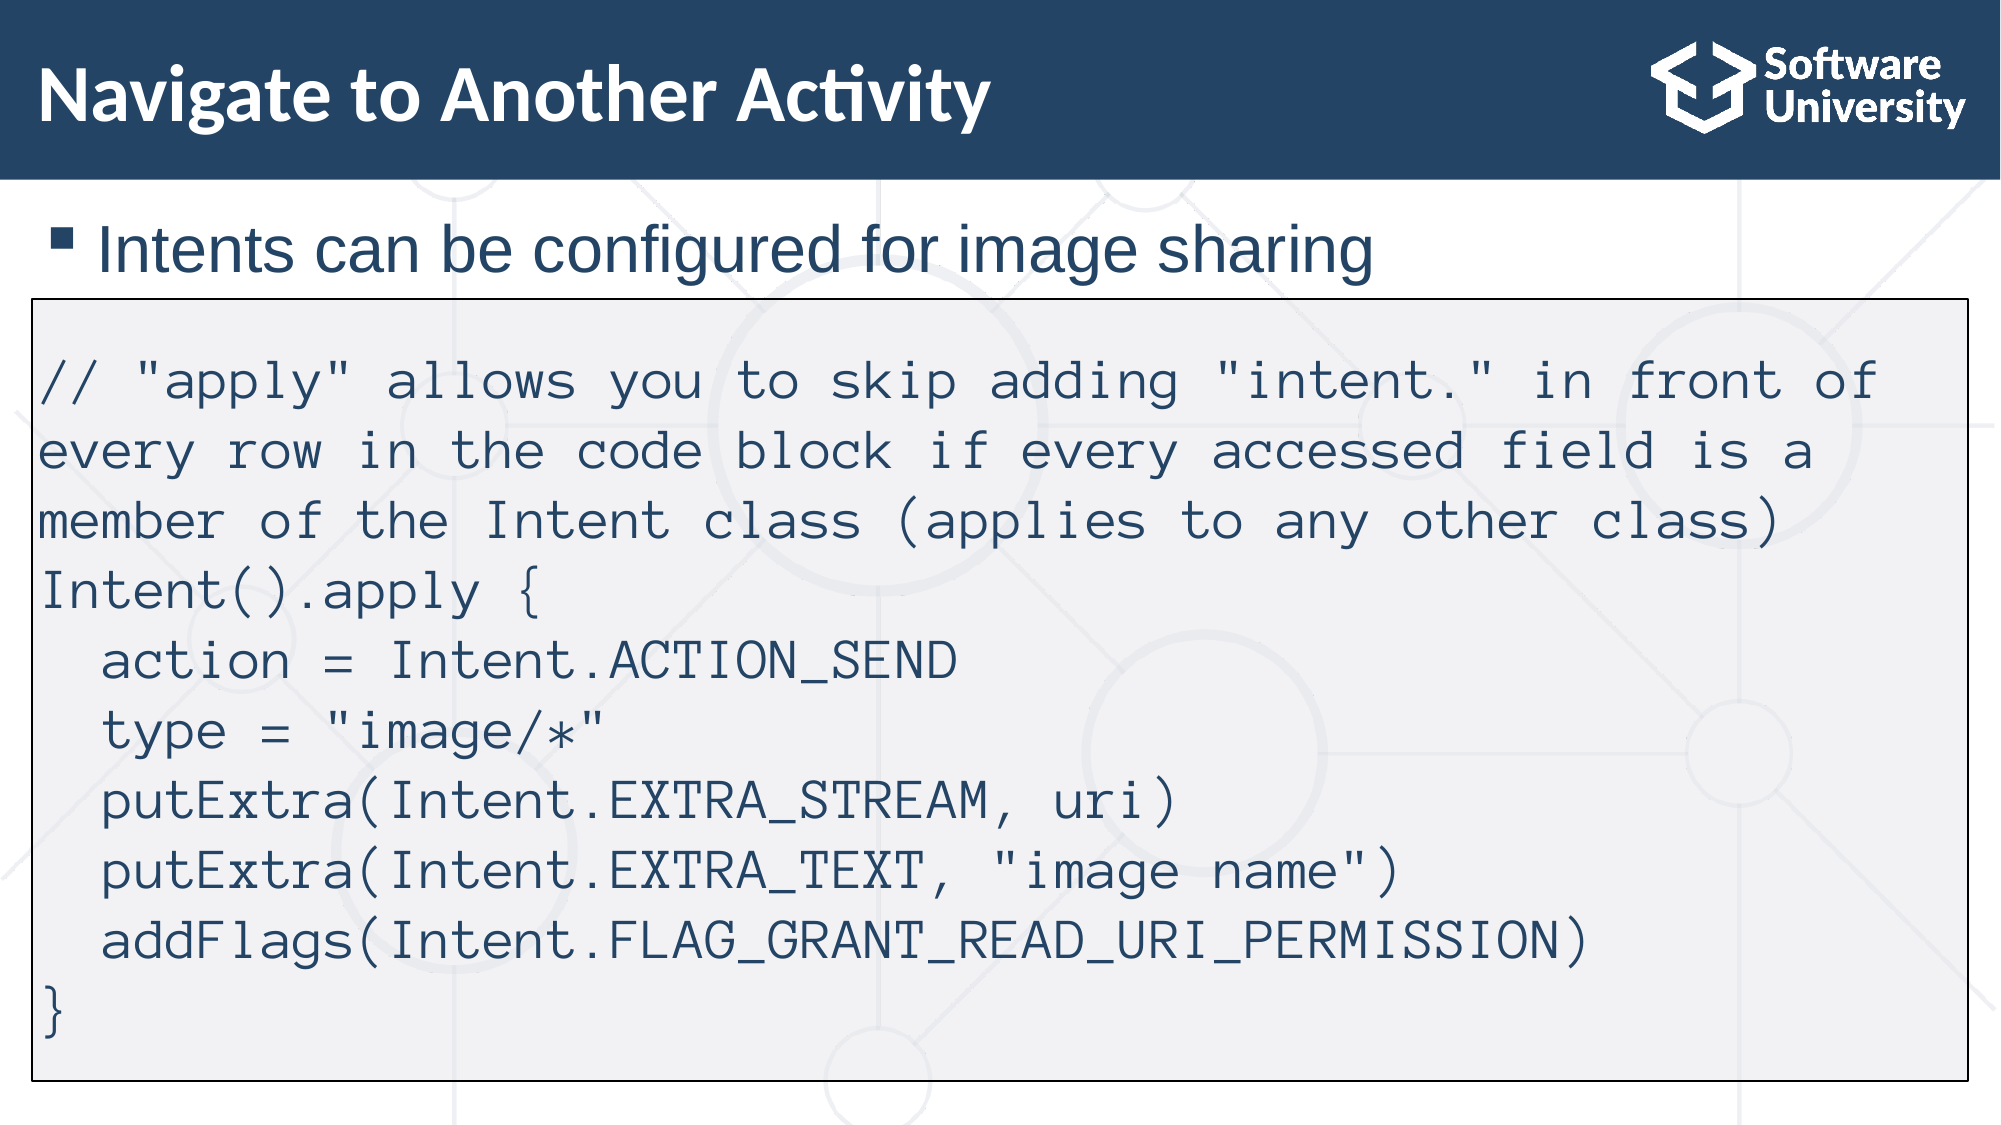

# Navigate to Another Activity
Intents can be configured for image sharing
// "apply" allows you to skip adding "intent." in front of every row in the code block if every accessed field is a member of the Intent class (applies to any other class)
Intent().apply {
  action = Intent.ACTION_SEND
  type = "image/*"
  putExtra(Intent.EXTRA_STREAM, uri)
  putExtra(Intent.EXTRA_TEXT, "image name")
  addFlags(Intent.FLAG_GRANT_READ_URI_PERMISSION)
}